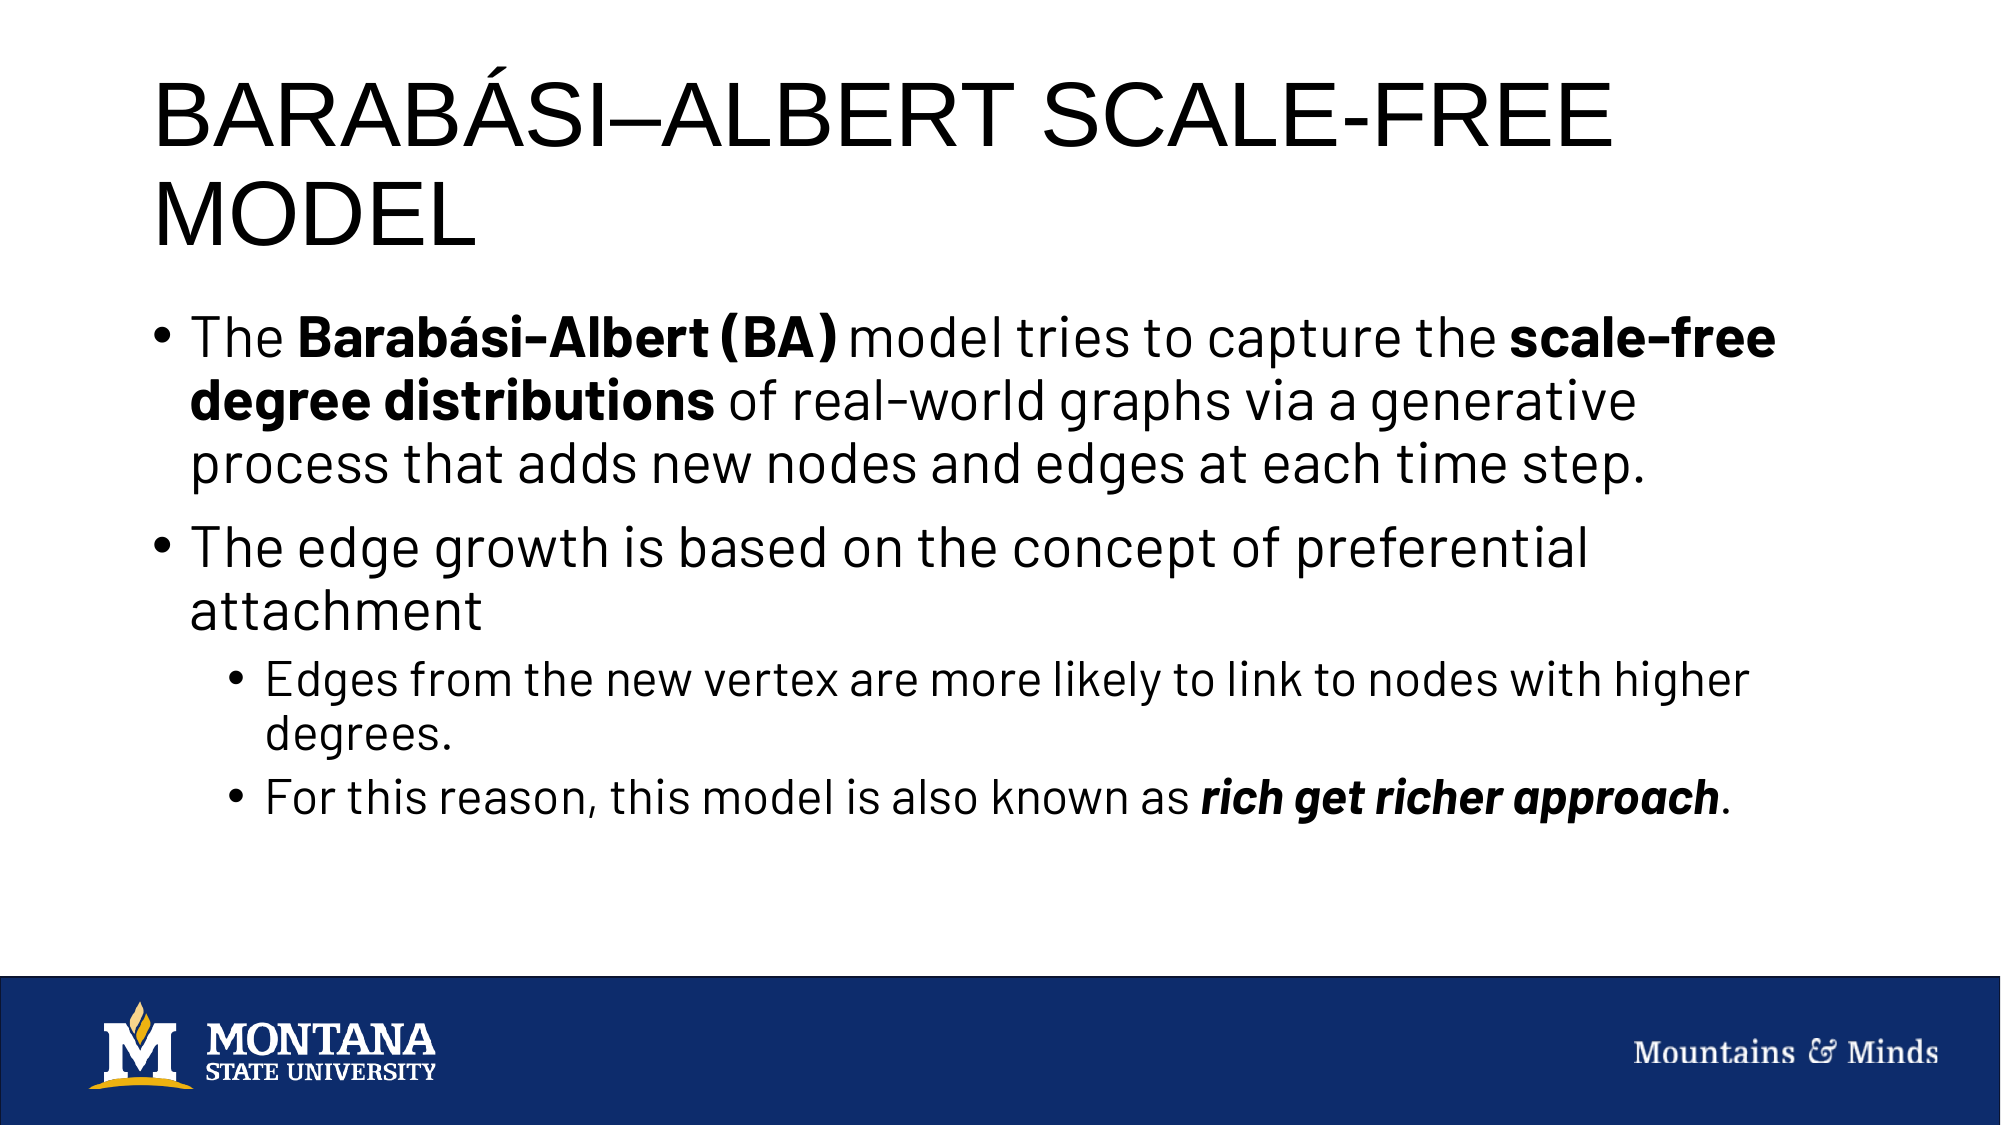

# BARABÁSI–ALBERT SCALE-FREE MODEL
The Barabási-Albert (BA) model tries to capture the scale-free degree distributions of real-world graphs via a generative process that adds new nodes and edges at each time step.
The edge growth is based on the concept of preferential attachment
Edges from the new vertex are more likely to link to nodes with higher degrees.
For this reason, this model is also known as rich get richer approach.